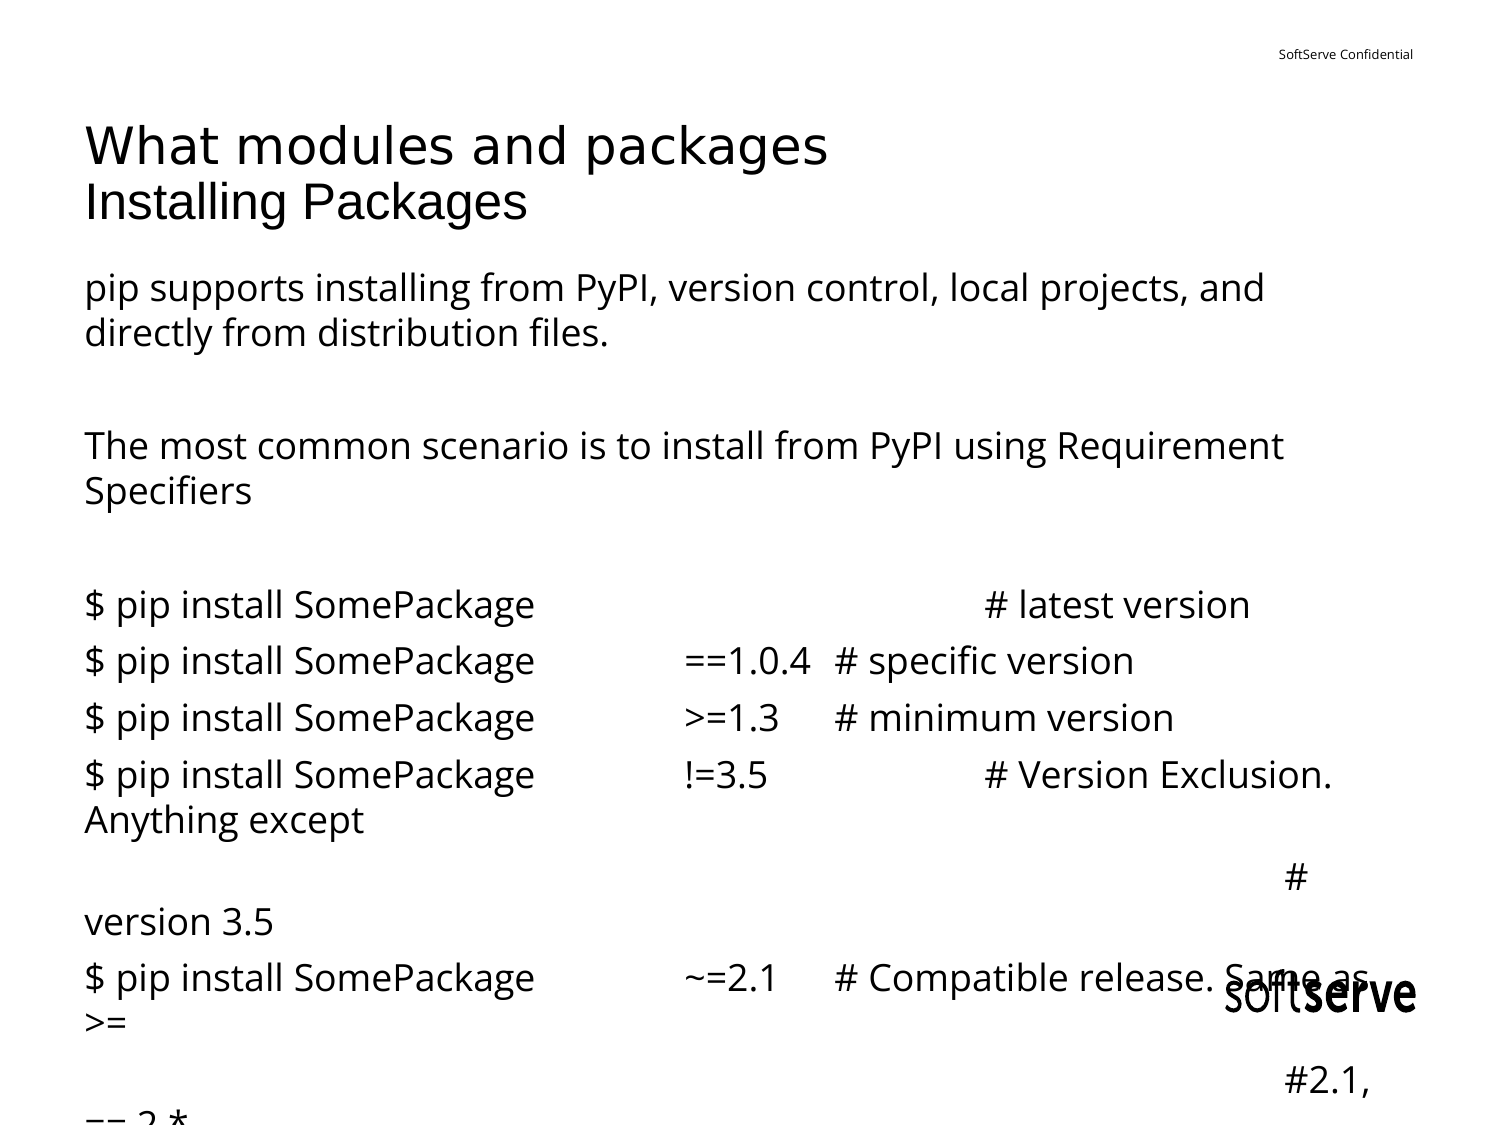

# What modules and packages Installing Packages
pip supports installing from PyPI, version control, local projects, and directly from distribution files.

The most common scenario is to install from PyPI using Requirement Specifiers

$ pip install SomePackage			# latest version
$ pip install SomePackage	==1.0.4	# specific version
$ pip install SomePackage	>=1.3	# minimum version
$ pip install SomePackage	!=3.5		# Version Exclusion. Anything except
								# version 3.5
$ pip install SomePackage	~=2.1	# Compatible release. Same as >=
								#2.1, == 2.*